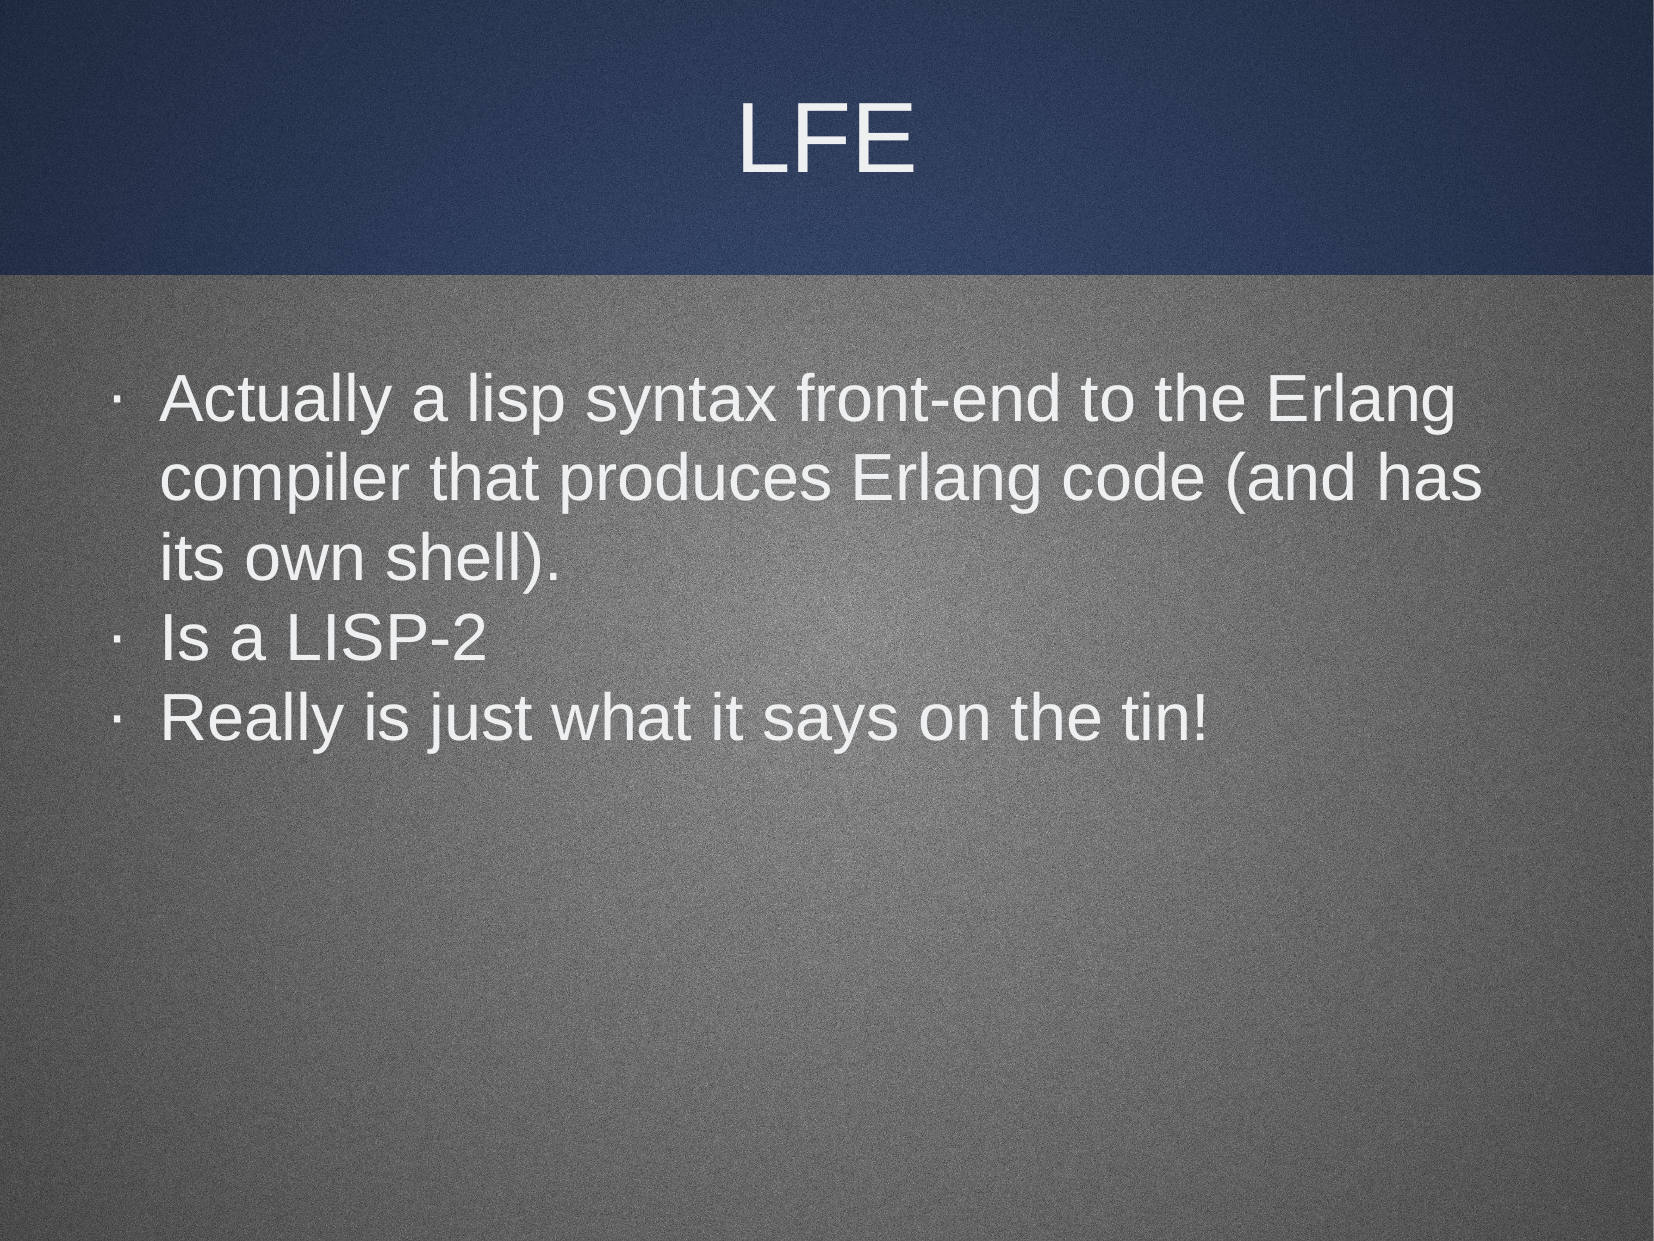

LFE
Actually a lisp syntax front-end to the Erlang compiler that produces Erlang code (and has its own shell).
Is a LISP-2
Really is just what it says on the tin!